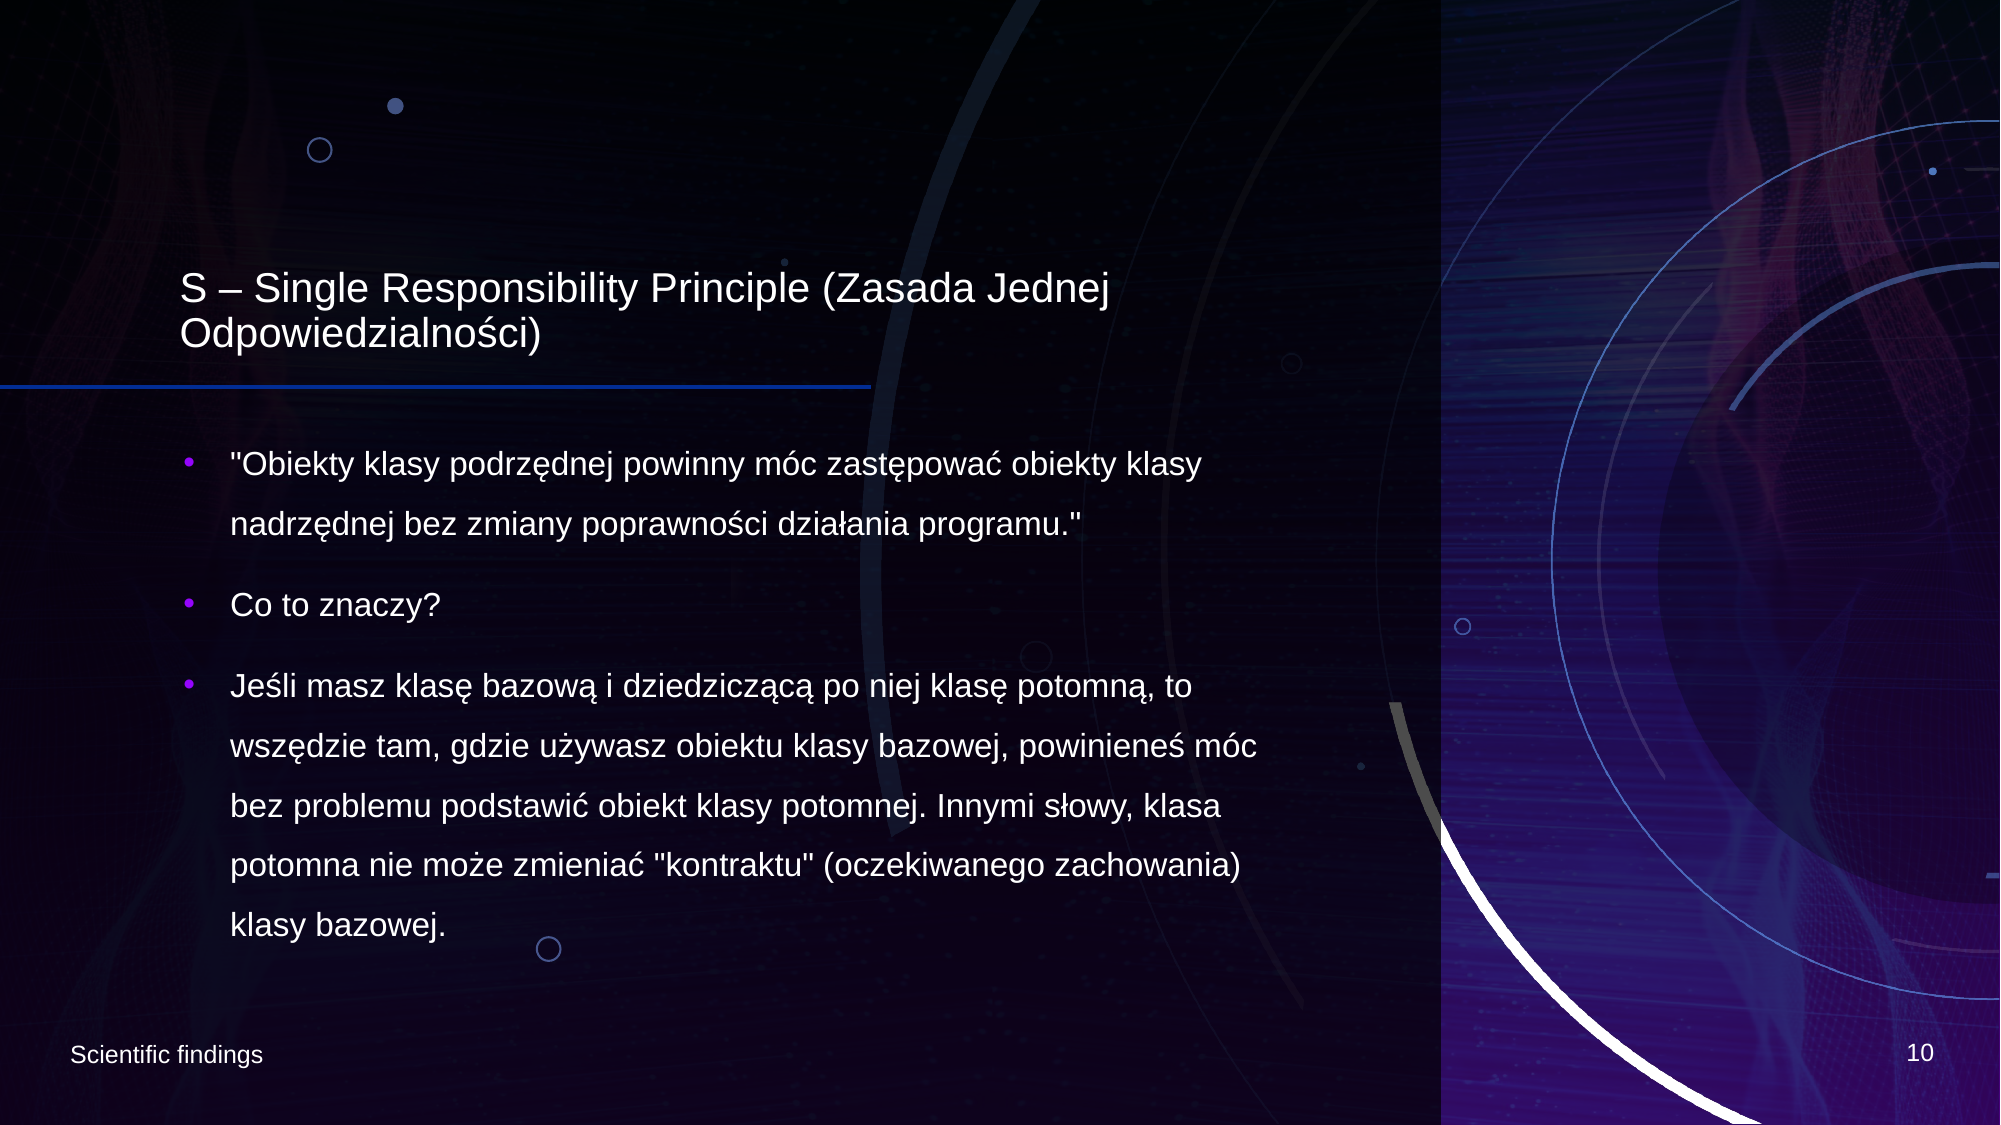

# S – Single Responsibility Principle (Zasada Jednej Odpowiedzialności)

"Obiekty klasy podrzędnej powinny móc zastępować obiekty klasy nadrzędnej bez zmiany poprawności działania programu."
Co to znaczy?
Jeśli masz klasę bazową i dziedziczącą po niej klasę potomną, to wszędzie tam, gdzie używasz obiektu klasy bazowej, powinieneś móc bez problemu podstawić obiekt klasy potomnej. Innymi słowy, klasa potomna nie może zmieniać "kontraktu" (oczekiwanego zachowania) klasy bazowej.
10
Scientific findings